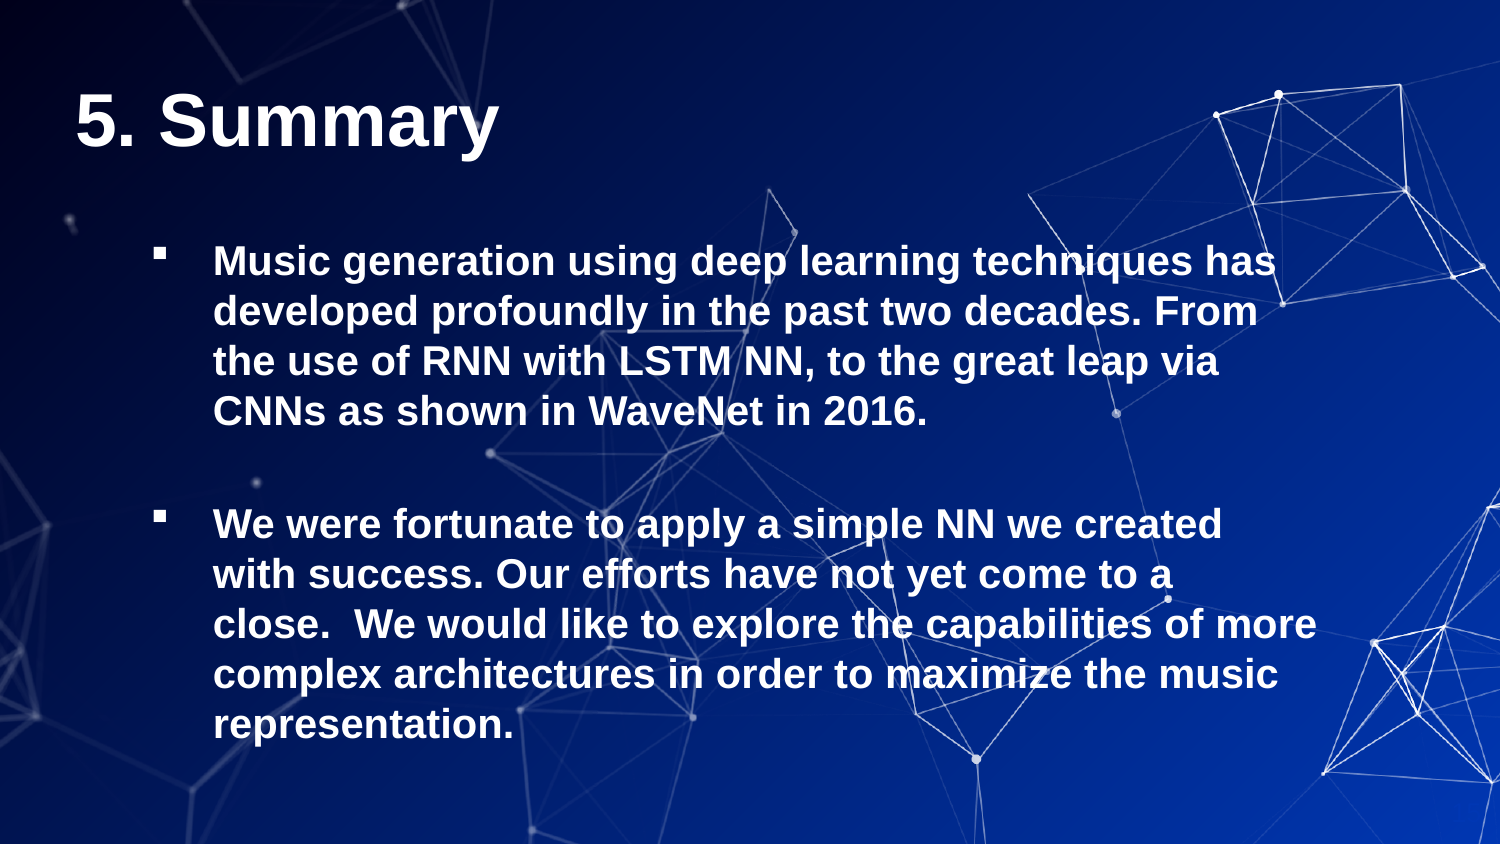

# 5. Summary
Music generation using deep learning techniques has developed profoundly in the past two decades. From the use of RNN with LSTM NN, to the great leap via CNNs as shown in WaveNet in 2016.
We were fortunate to apply a simple NN we created with success. Our efforts have not yet come to a close.  We would like to explore the capabilities of more complex architectures in order to maximize the music representation.
15